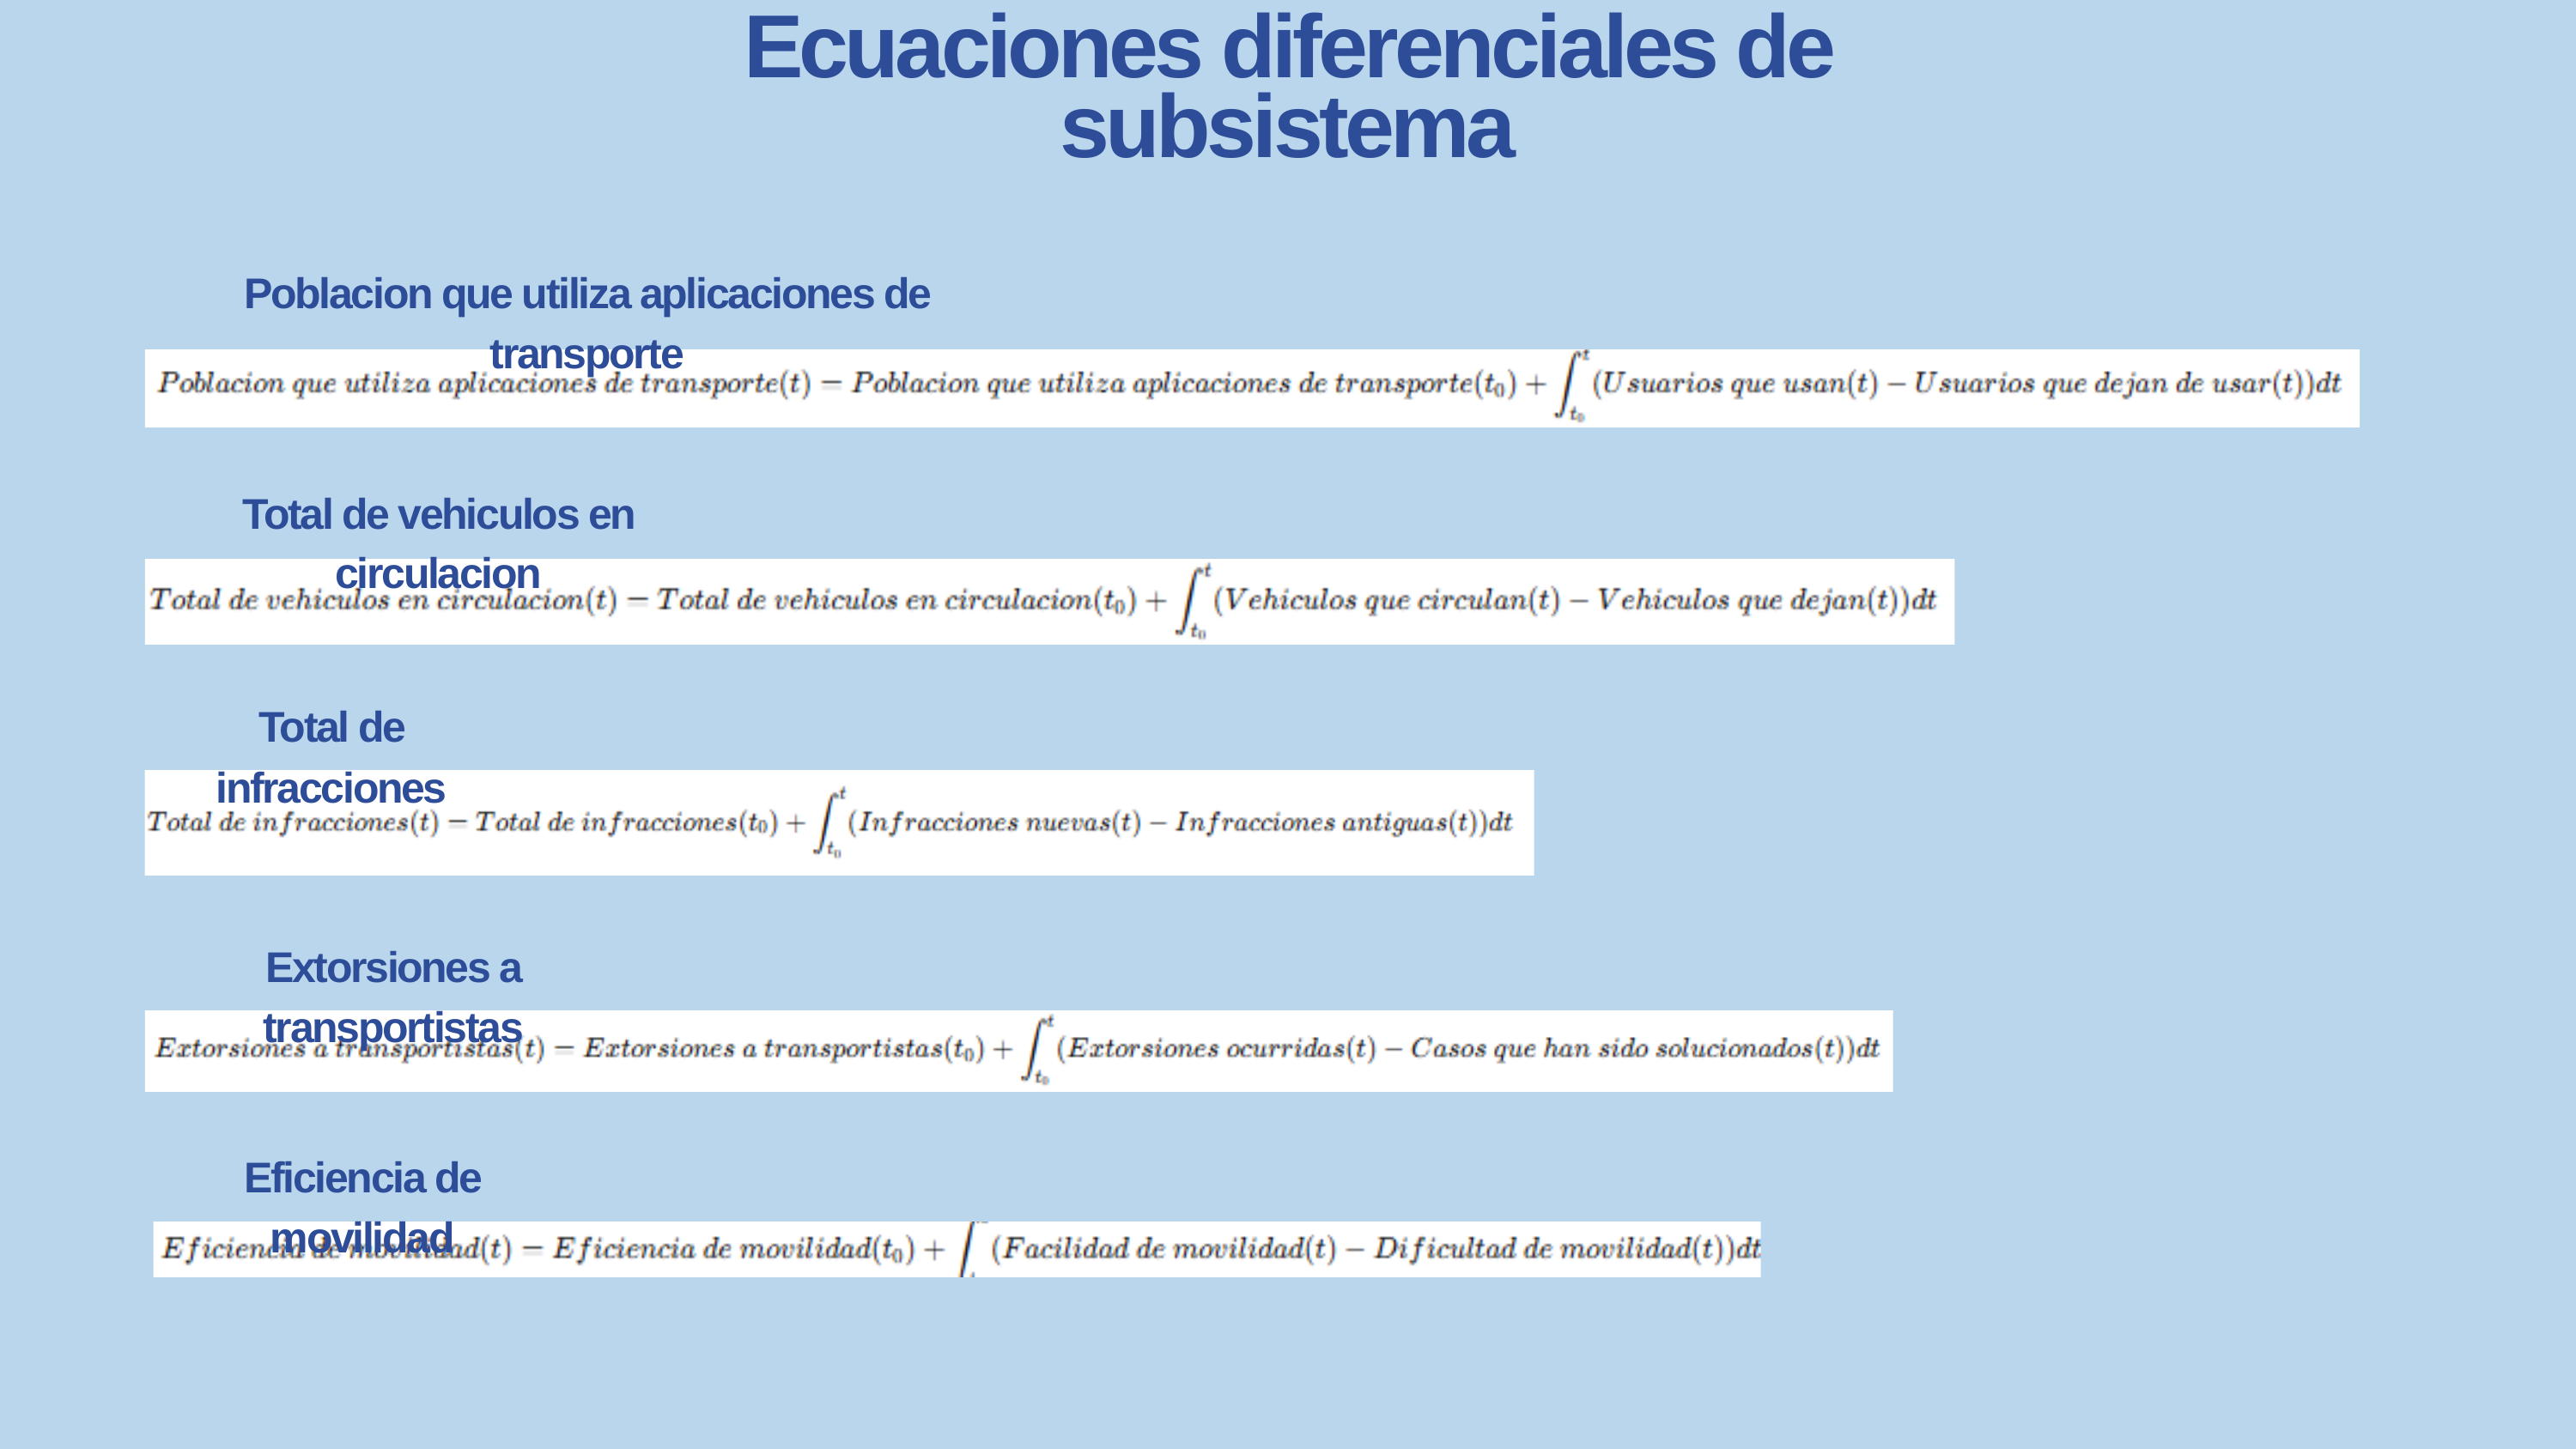

Ecuaciones diferenciales de subsistema
Poblacion que utiliza aplicaciones de transporte

Total de vehiculos en circulacion

Total de infracciones

Extorsiones a transportistas

Eficiencia de movilidad